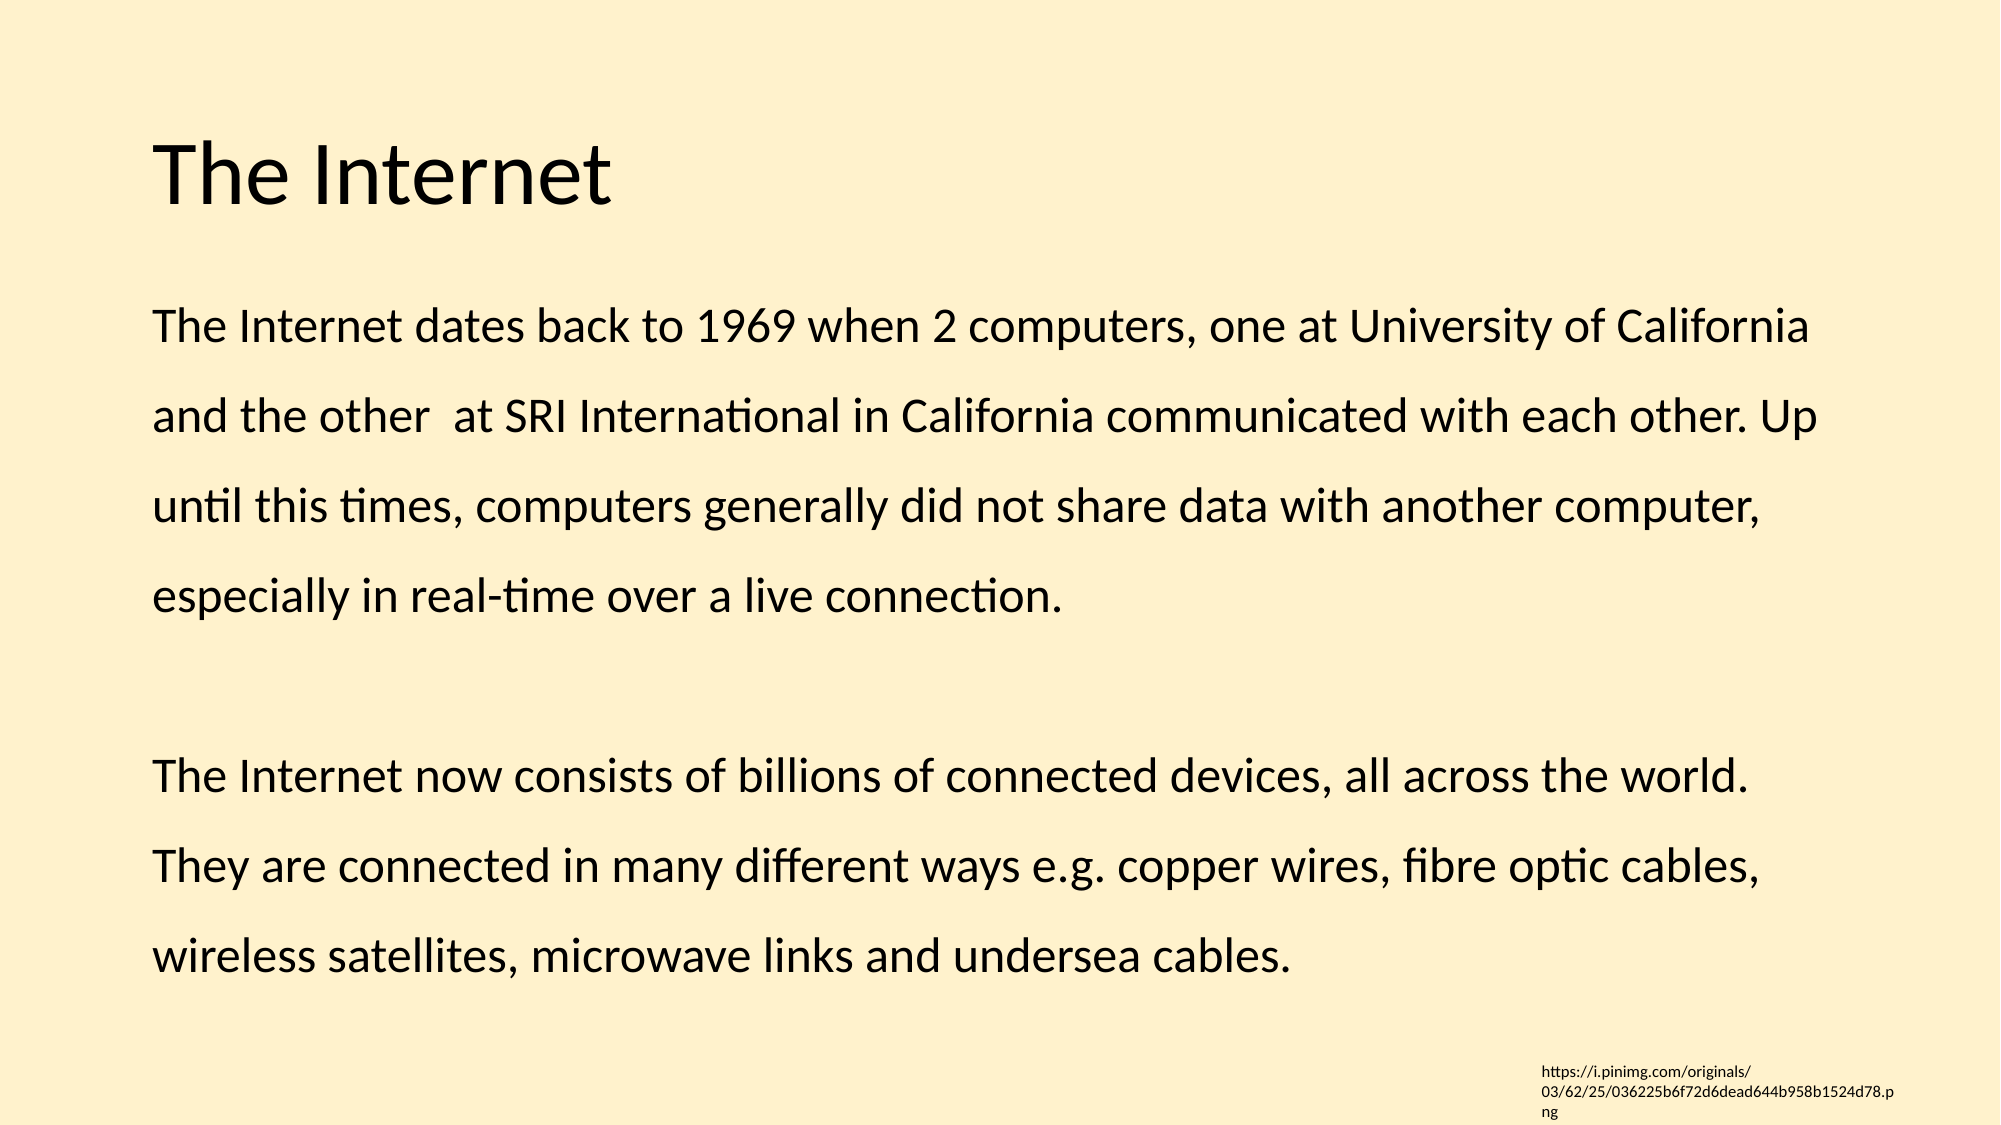

# The Internet
The Internet dates back to 1969 when 2 computers, one at University of California and the other  at SRI International in California communicated with each other. Up until this times, computers generally did not share data with another computer, especially in real-time over a live connection.

The Internet now consists of billions of connected devices, all across the world. They are connected in many different ways e.g. copper wires, fibre optic cables, wireless satellites, microwave links and undersea cables.

https://i.pinimg.com/originals/03/62/25/036225b6f72d6dead644b958b1524d78.png